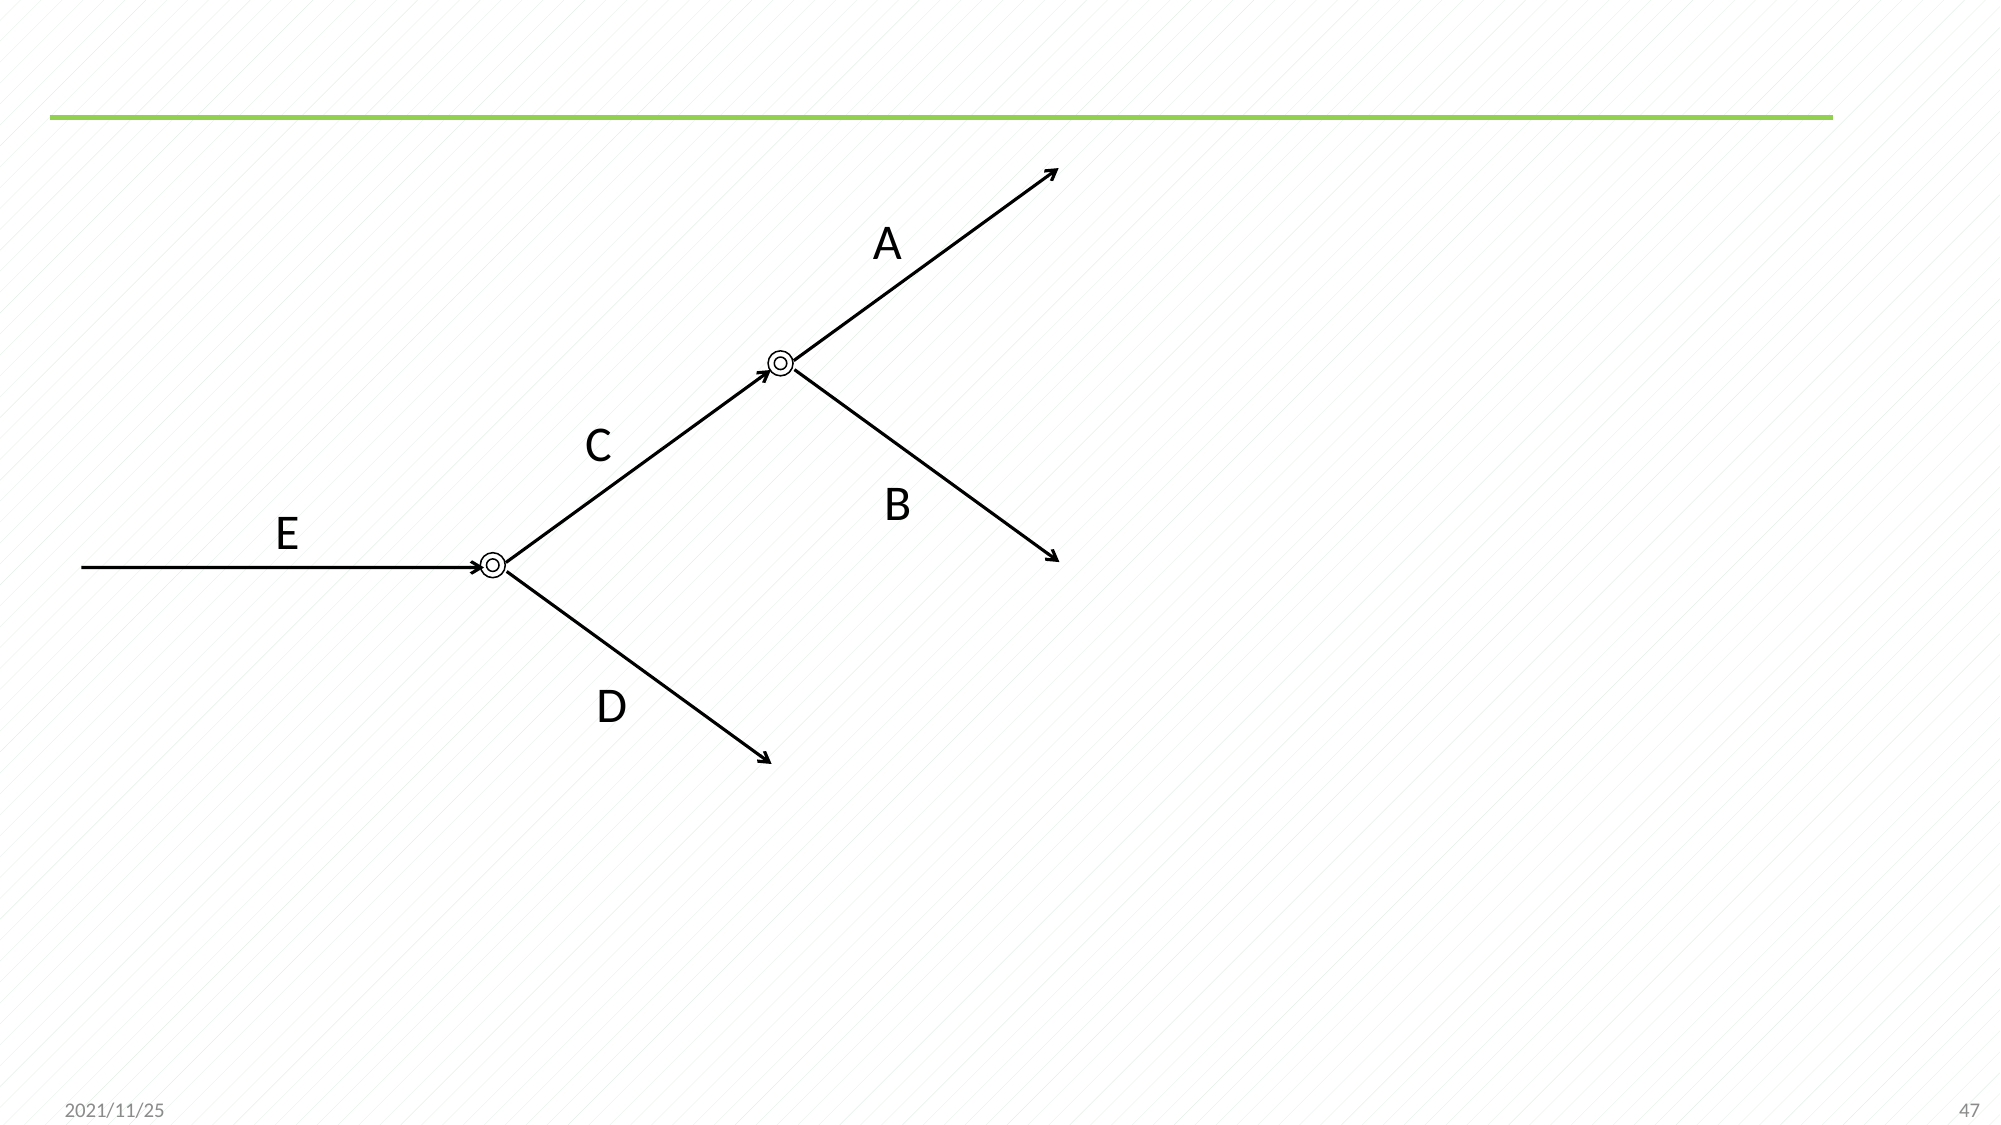

#

A

C
B
E

D
47
2021/11/25